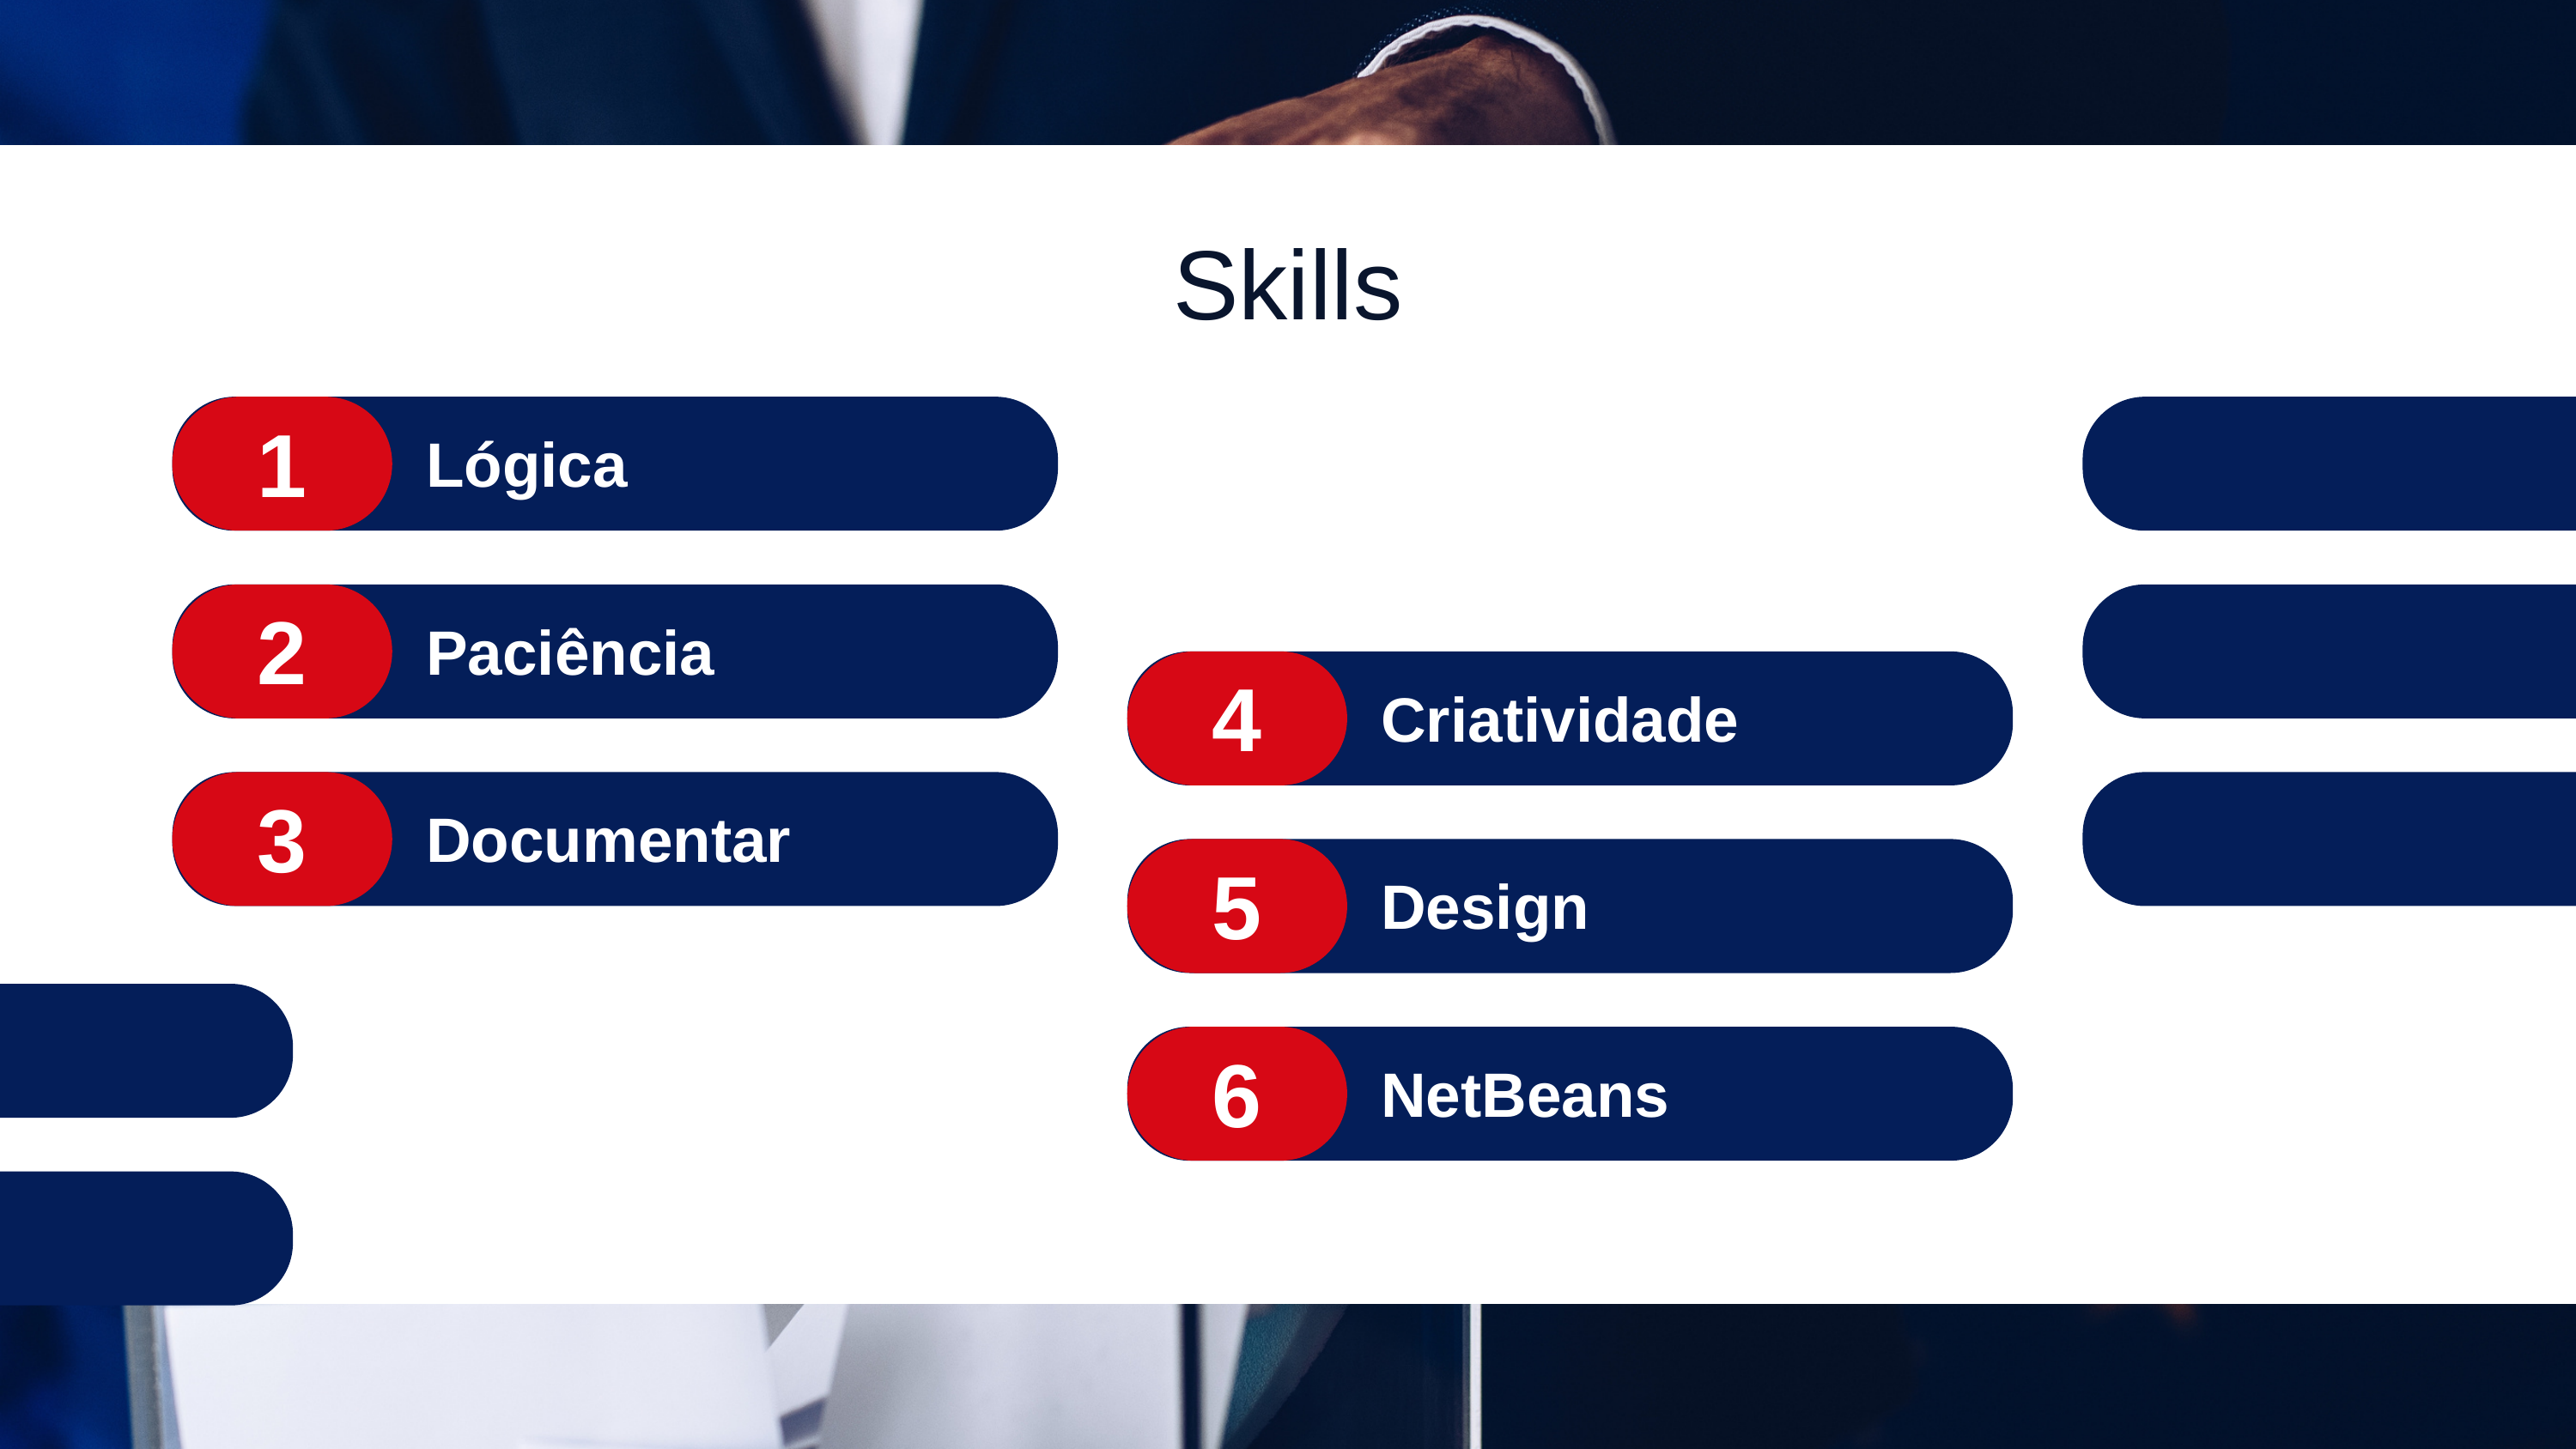

Skills

1
Lógica

2
Paciência

4
Criatividade

3
Documentar

5
Design

6
NetBeans